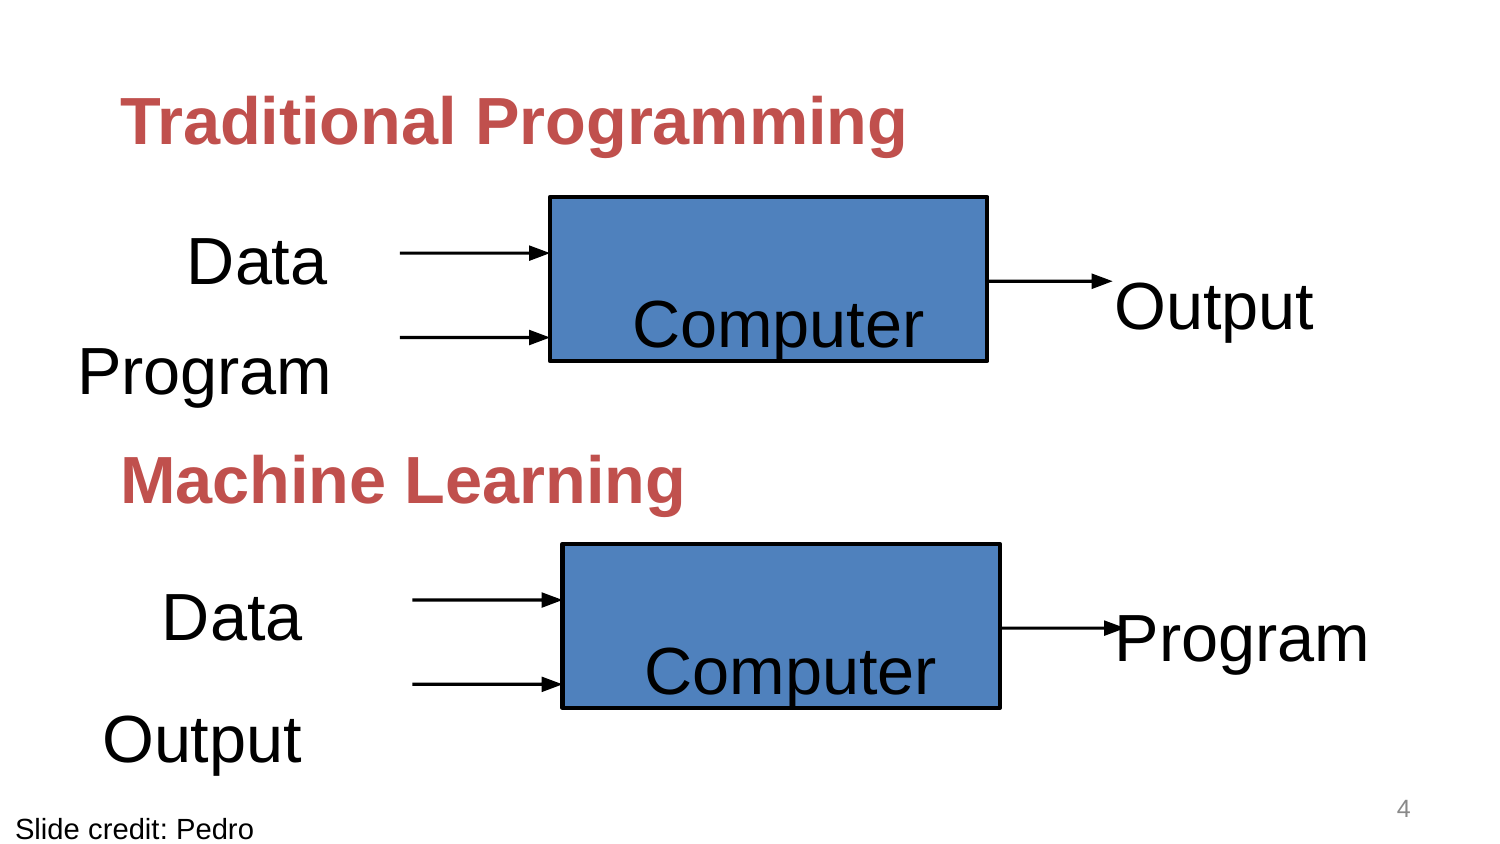

# Traditional Programming
Data  Program

Computer

Output

Machine Learning
Data  Output

Computer

Program

4
Slide credit: Pedro Domingos